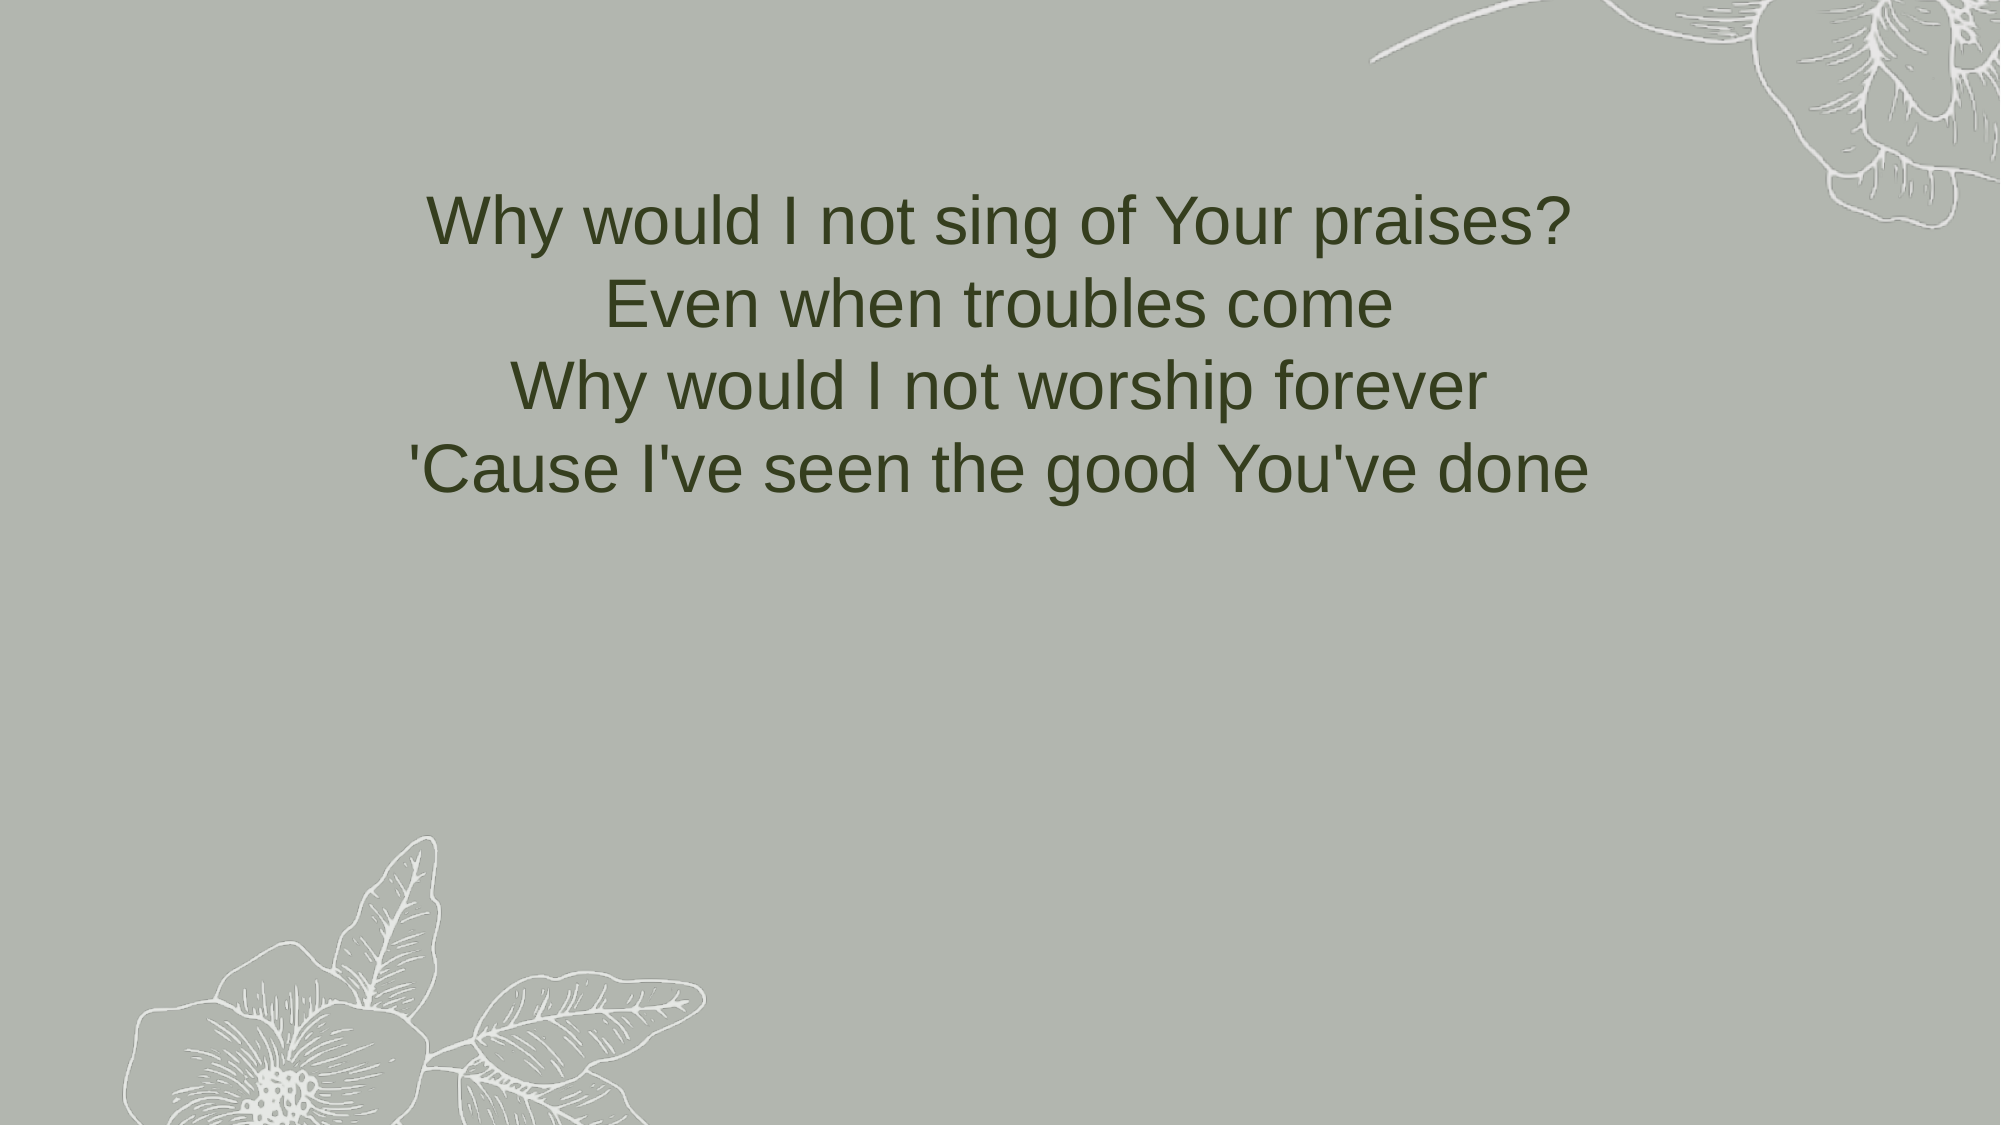

Why would I not sing of Your praises?
Even when troubles come
Why would I not worship forever
'Cause I've seen the good You've done